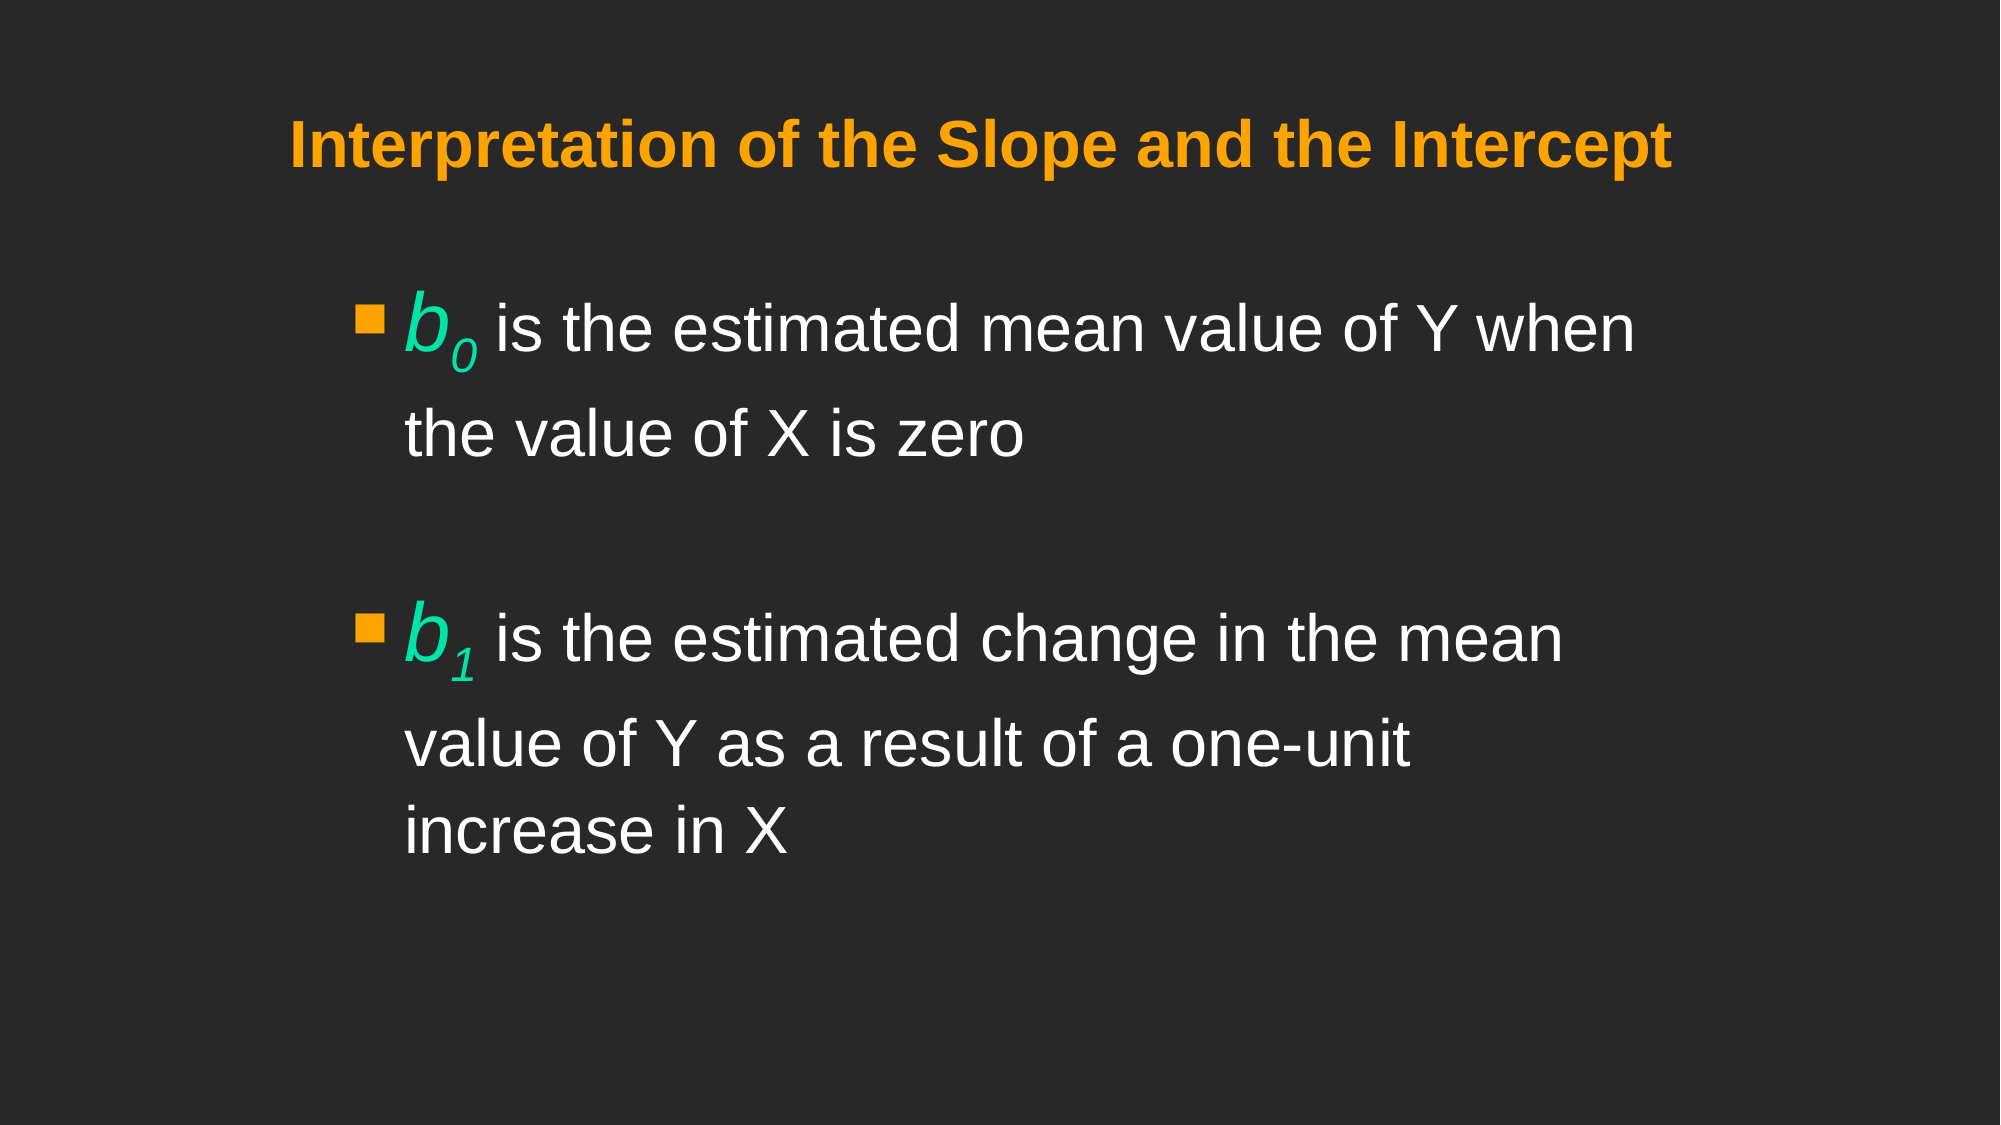

# Interpretation of the Slope and the Intercept
b0 is the estimated mean value of Y when the value of X is zero

b1 is the estimated change in the mean value of Y as a result of a one-unit increase in X